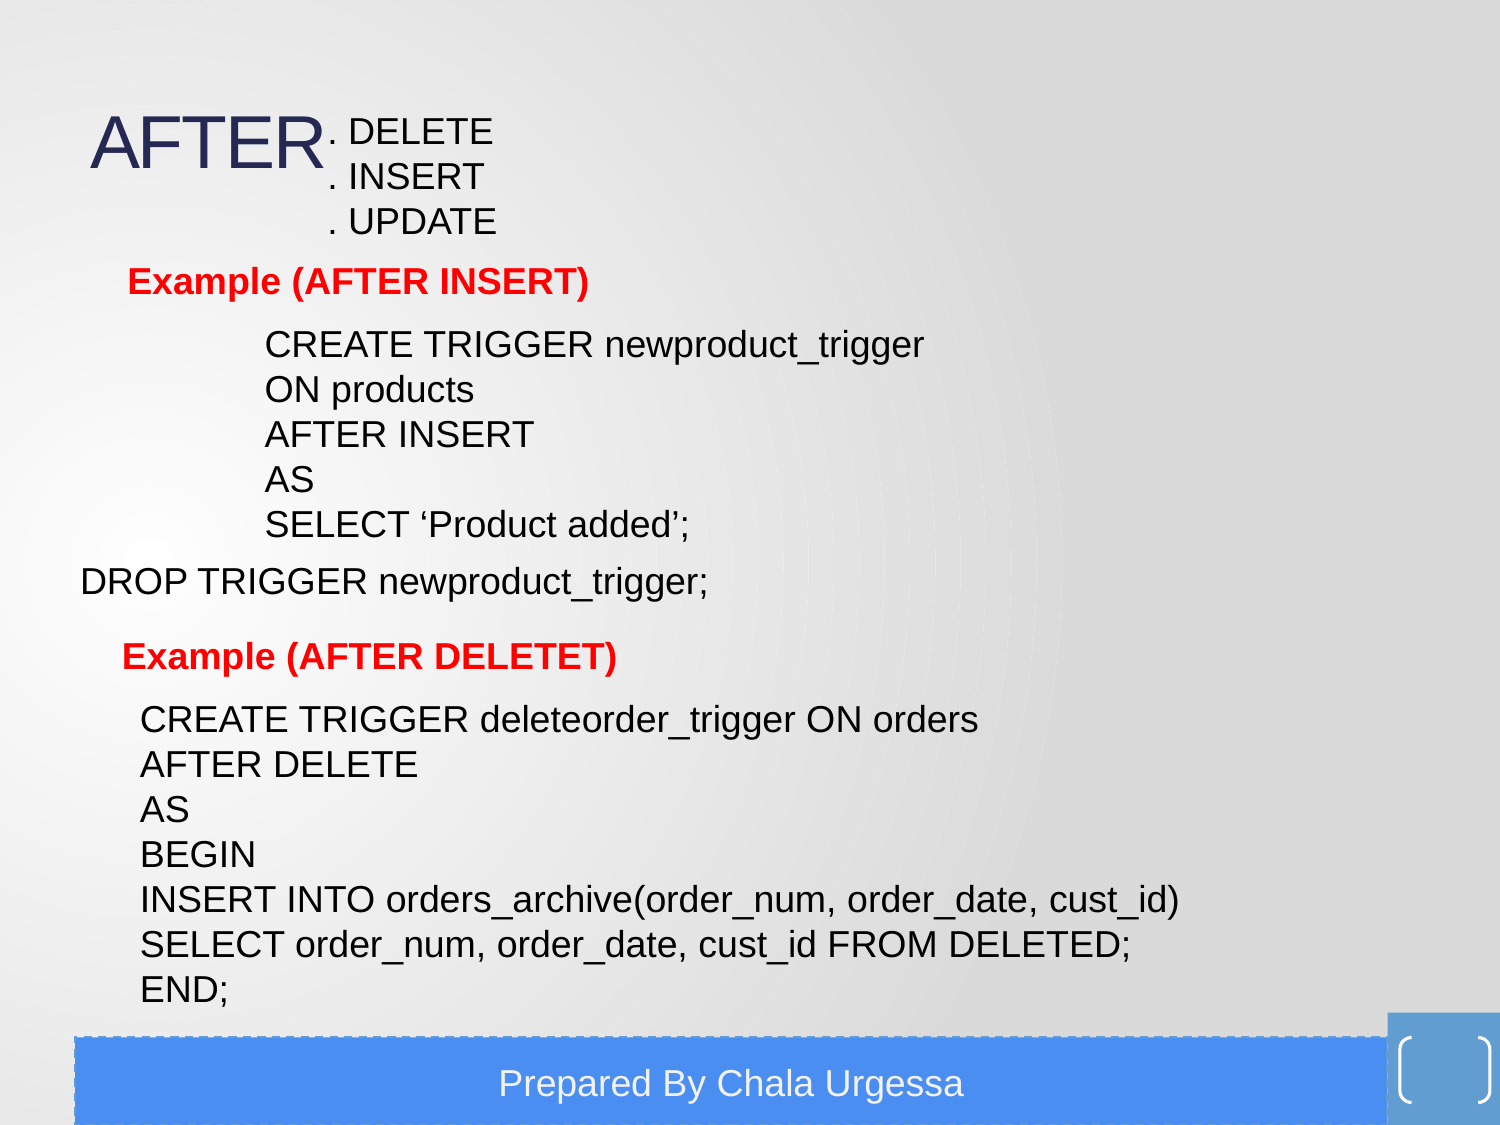

# AFTER
. DELETE
. INSERT
. UPDATE
Example (AFTER INSERT)

CREATE TRIGGER newproduct_trigger ON products
AFTER INSERT
AS
SELECT ‘Product added’;
DROP TRIGGER newproduct_trigger;
Example (AFTER DELETET)

CREATE TRIGGER deleteorder_trigger ON orders
AFTER DELETE
AS
BEGIN
INSERT INTO orders_archive(order_num, order_date, cust_id)
SELECT order_num, order_date, cust_id FROM DELETED;
END;
90